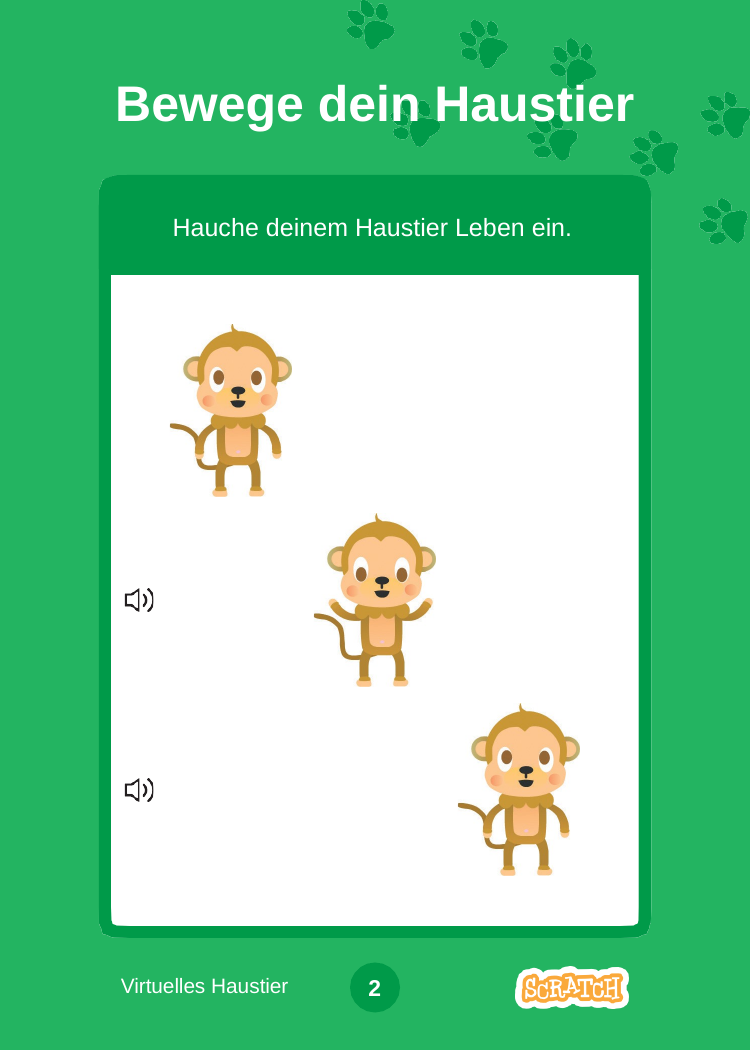

# Bewege dein Haustier

Hauche deinem Haustier Leben ein.

Virtuelles Haustier
2